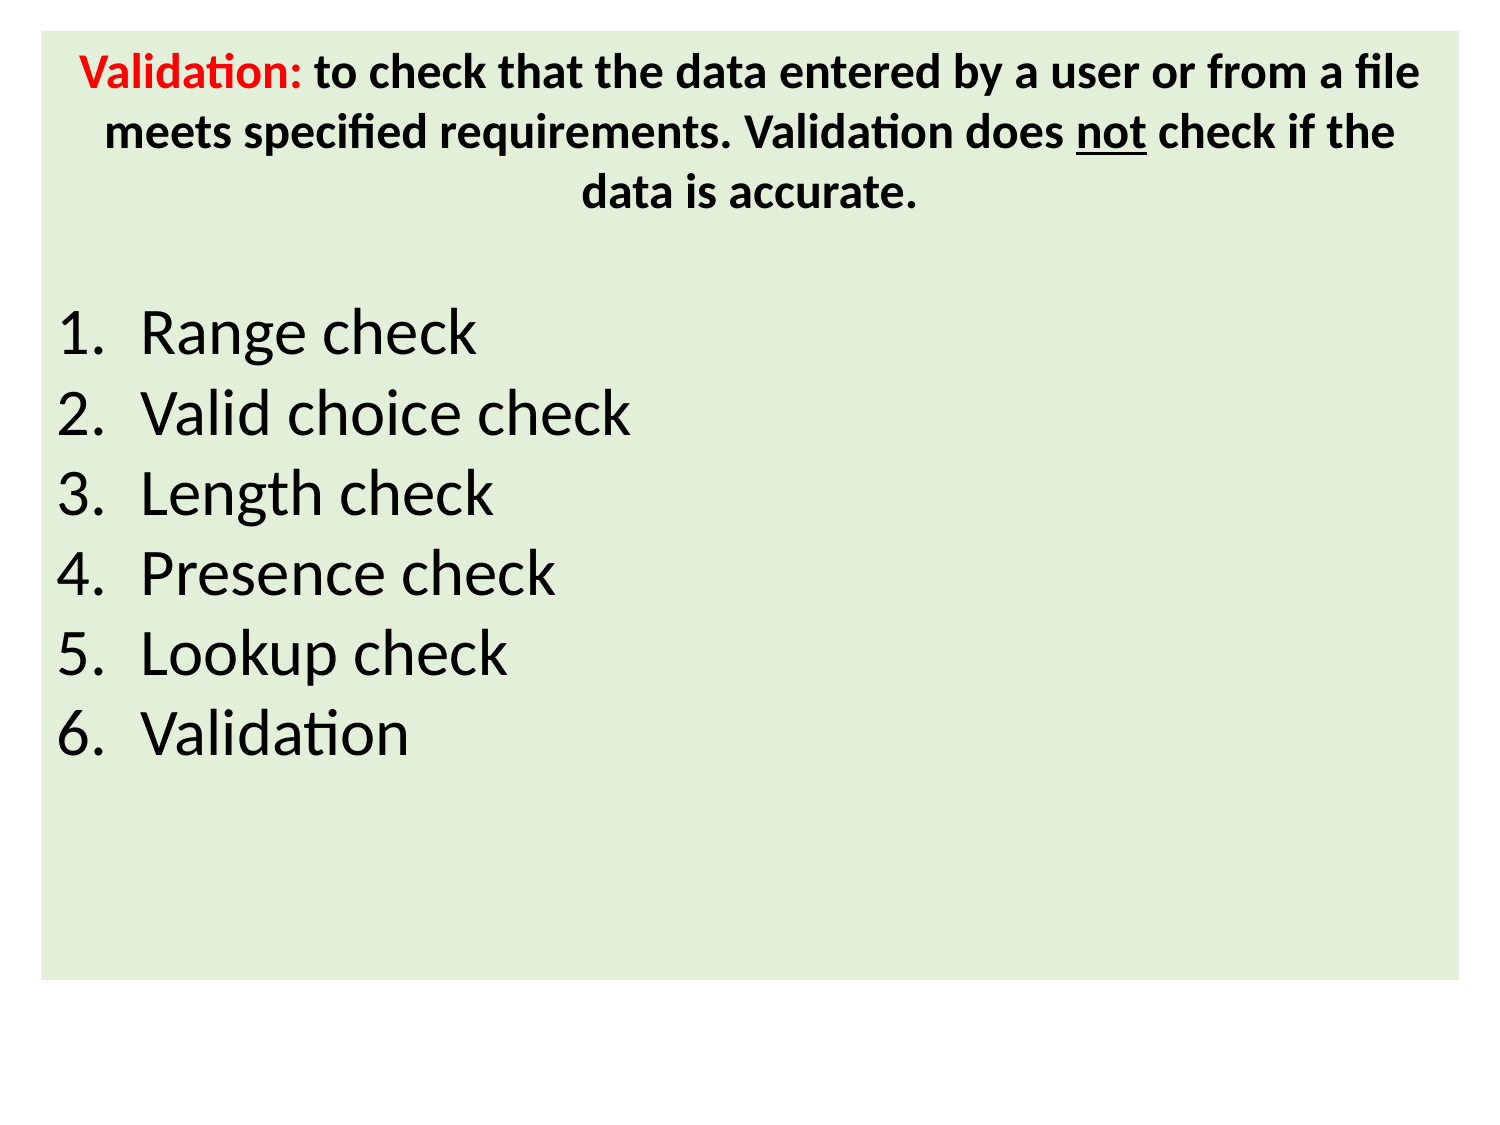

Validation: to check that the data entered by a user or from a file meets specified requirements. Validation does not check if the data is accurate.

Range check
Valid choice check
Length check
Presence check
Lookup check
Validation